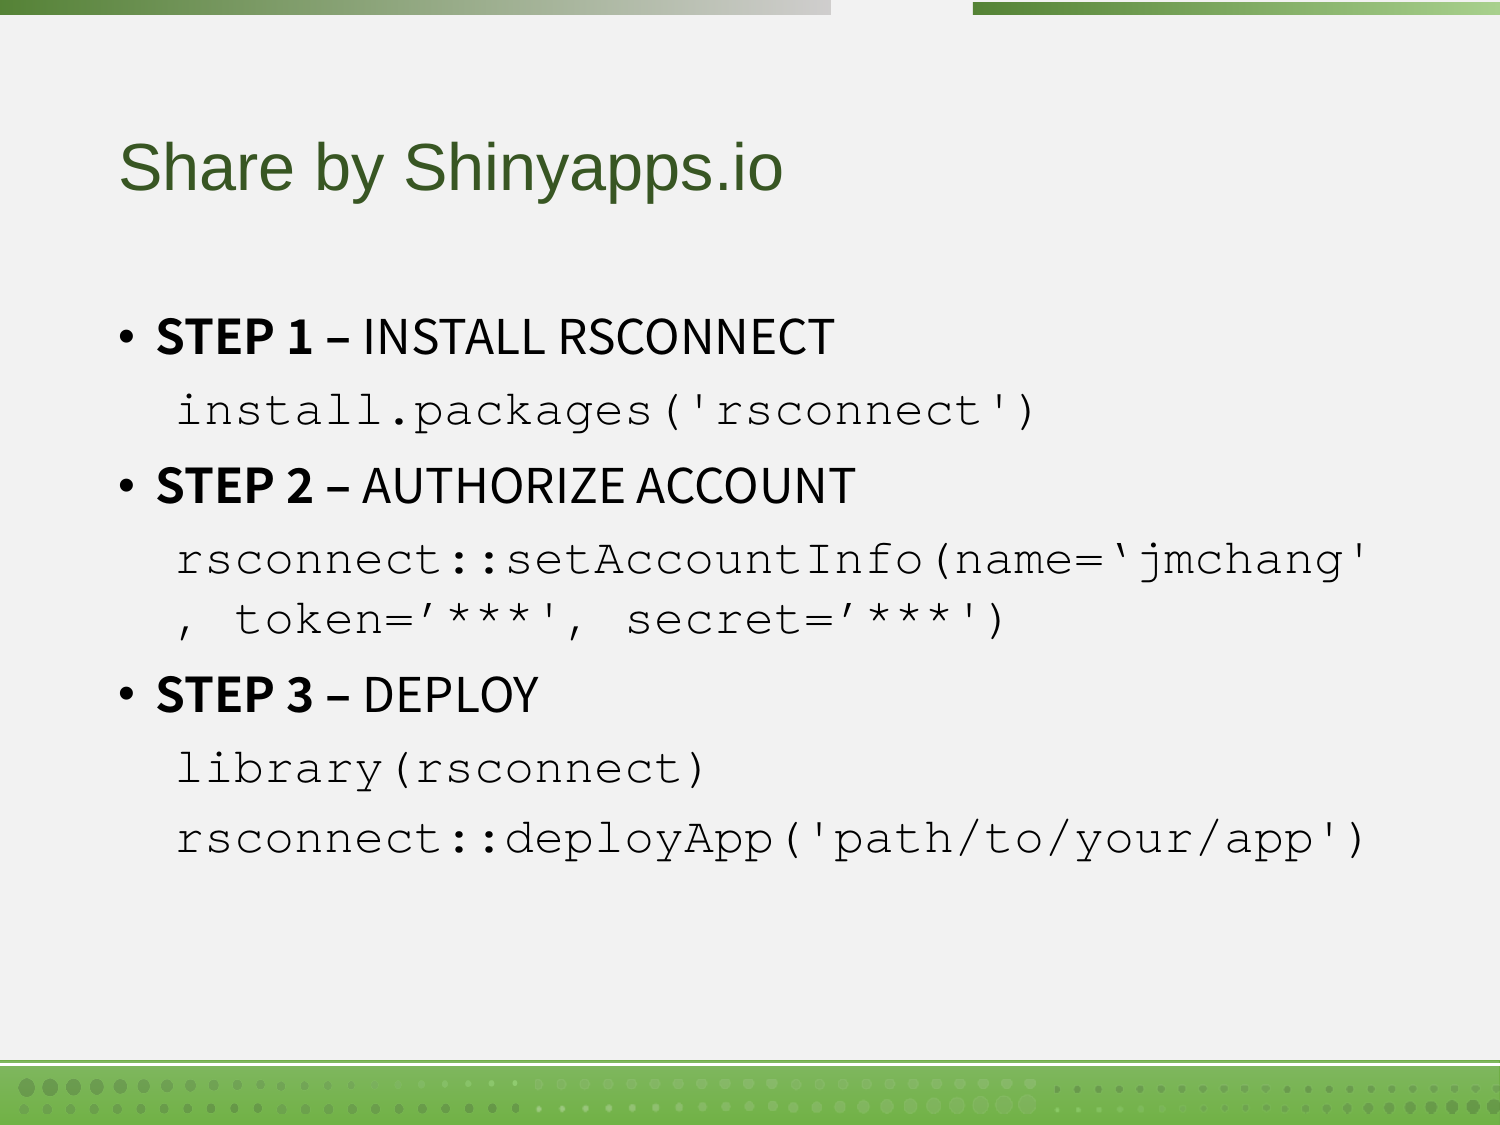

# Share by Shinyapps.io
STEP 1 – INSTALL RSCONNECT
install.packages('rsconnect')
STEP 2 – AUTHORIZE ACCOUNT
rsconnect::setAccountInfo(name=‘jmchang', token=’***', secret=’***')
STEP 3 – DEPLOY
library(rsconnect)
rsconnect::deployApp('path/to/your/app')